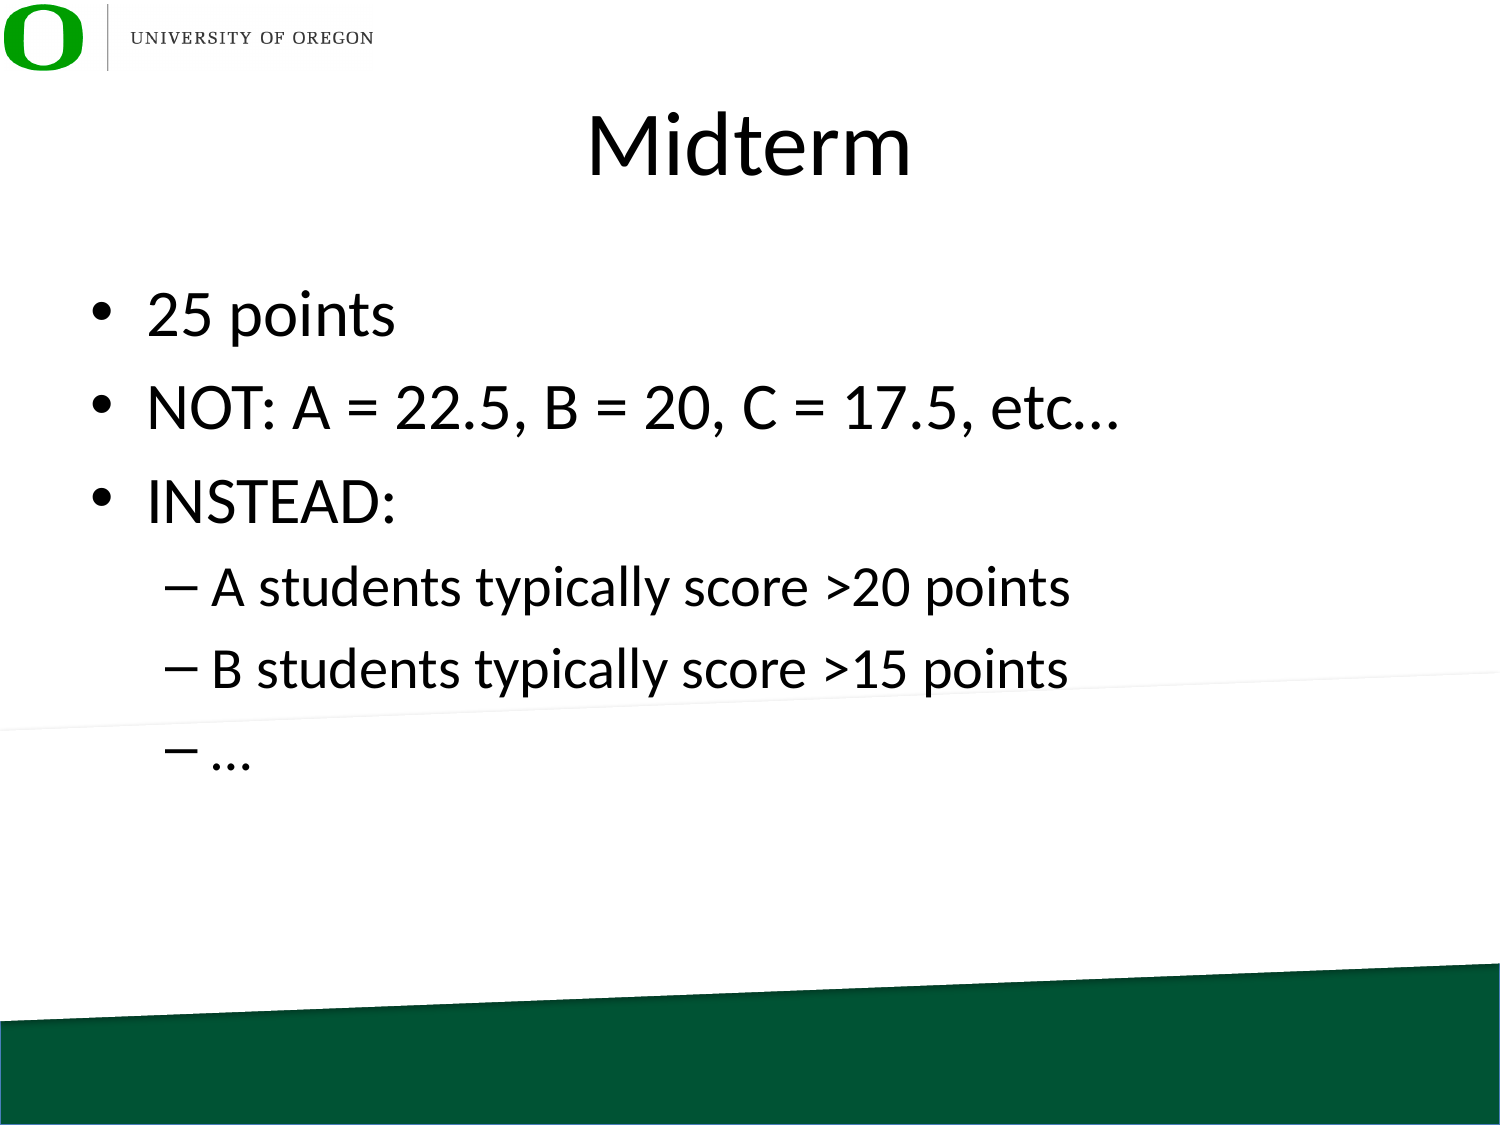

# Midterm
25 points
NOT: A = 22.5, B = 20, C = 17.5, etc…
INSTEAD:
A students typically score >20 points
B students typically score >15 points
…